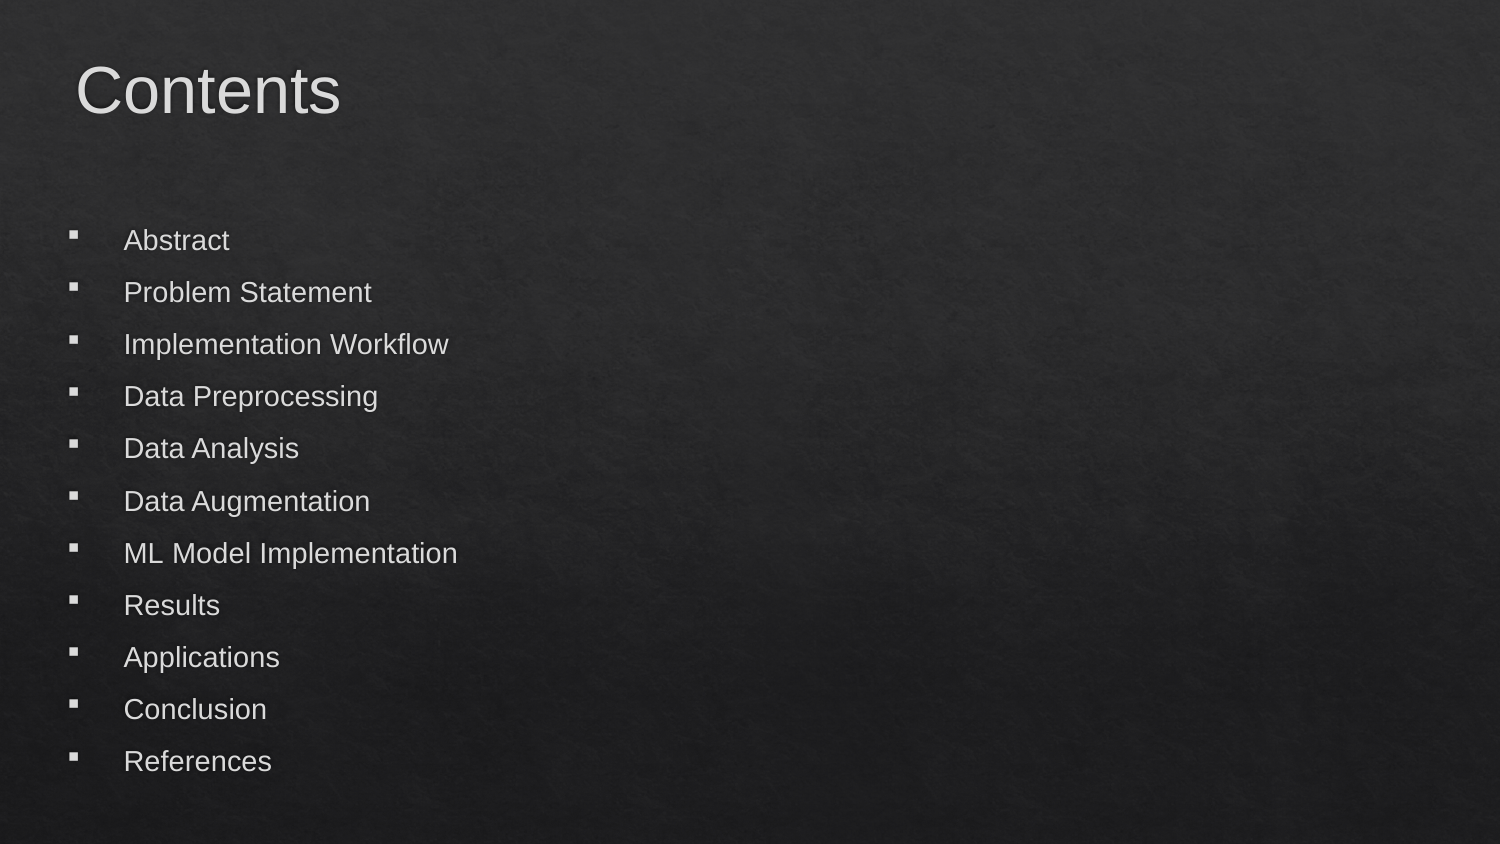

# Contents
Abstract
Problem Statement
Implementation Workflow
Data Preprocessing
Data Analysis
Data Augmentation
ML Model Implementation
Results
Applications
Conclusion
References